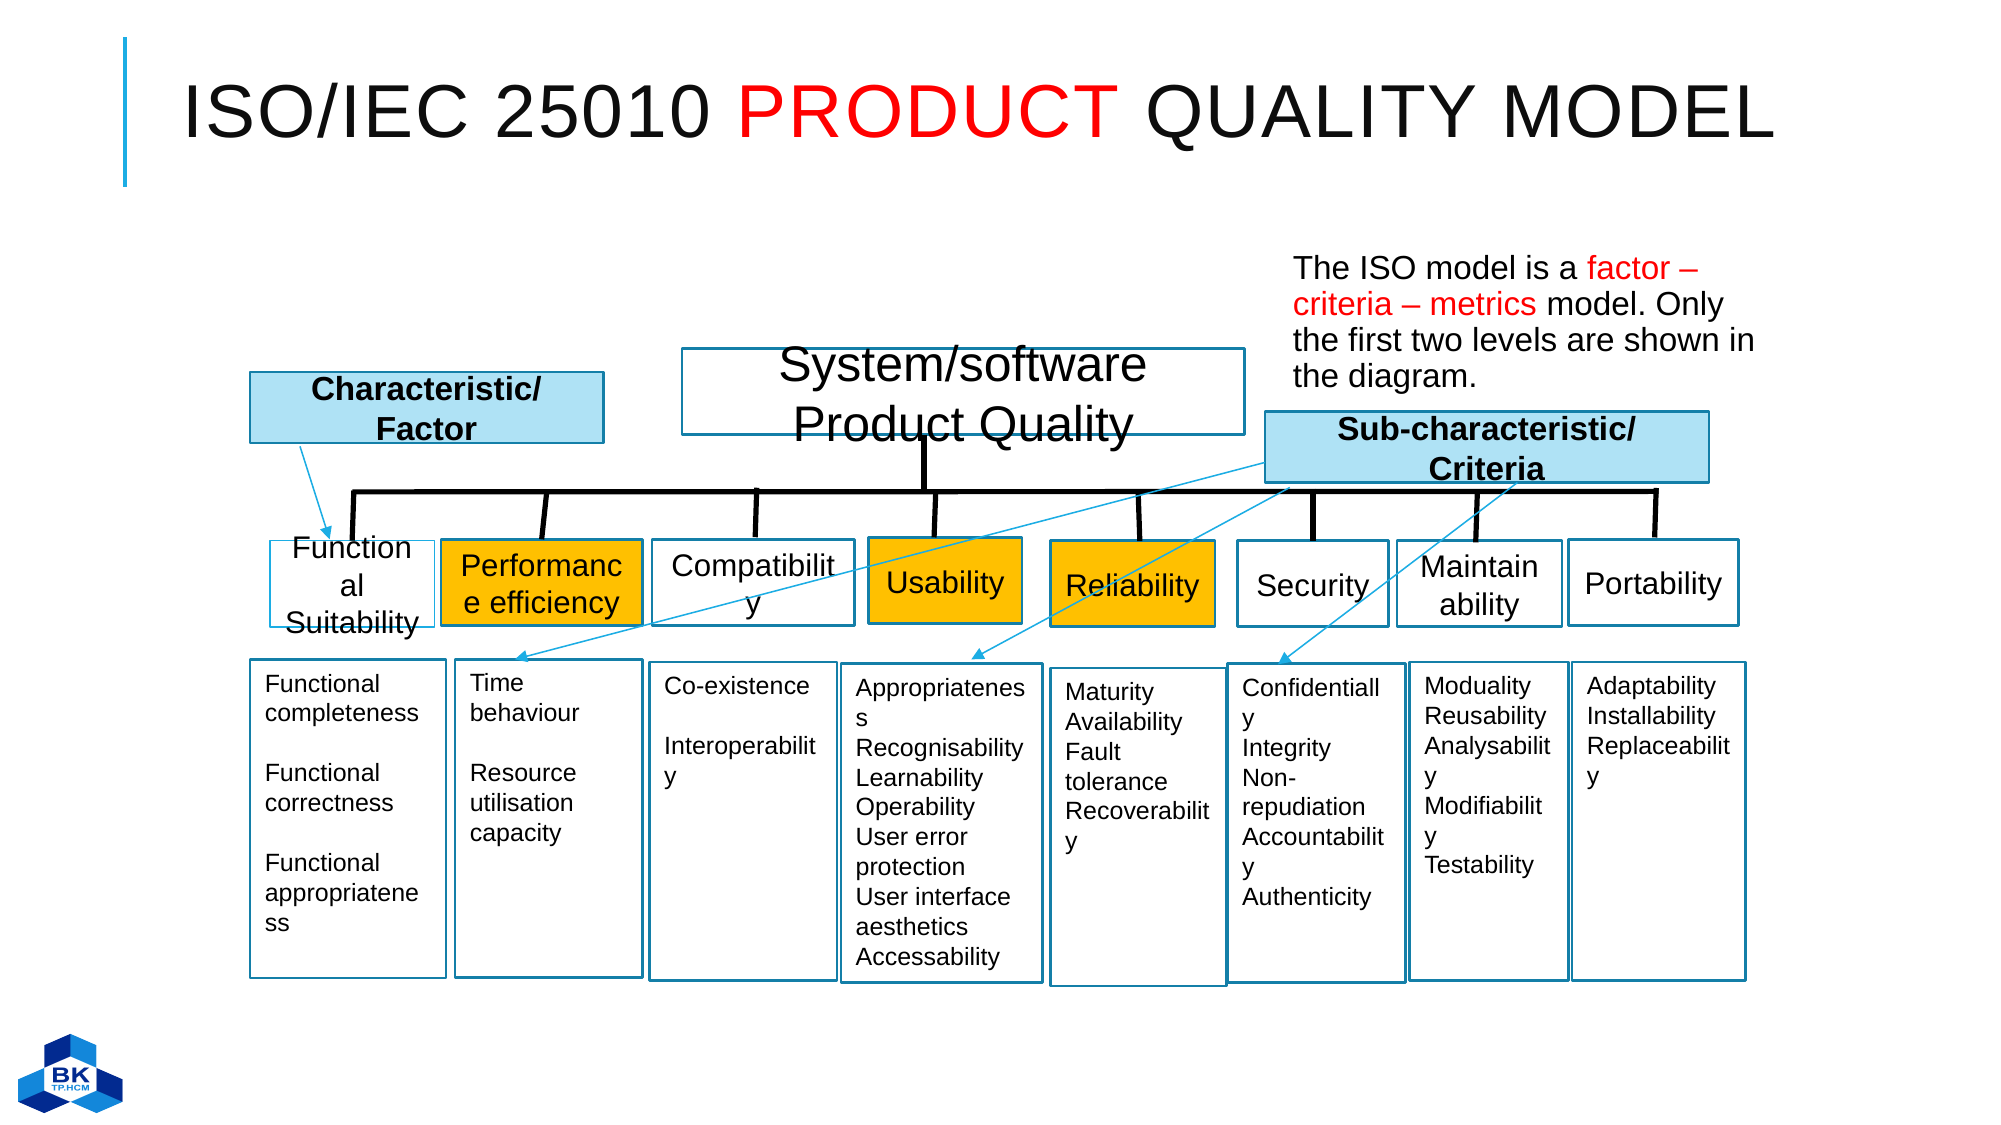

# ISO/IEC 25010 product quality model
The ISO model is a factor – criteria – metrics model. Only the first two levels are shown in the diagram.
System/software Product Quality
Characteristic/Factor
Sub-characteristic/Criteria
Usability
Performance efficiency
Compatibility
Portability
Functional Suitability
Reliability
Security
Maintainability
Time behaviour

Resource utilisation capacity

Functional completeness

Functional correctness

Functional appropriateness
Co-existence

Interoperability
Moduality
Reusability
Analysability
Modifiability
Testability
Adaptability
Installability
Replaceability
Appropriateness
Recognisability
Learnability
Operability
User error protection
User interface aesthetics
Accessability

Confidentially
Integrity
Non-repudiation
Accountability
Authenticity

Maturity
Availability
Fault tolerance
Recoverability